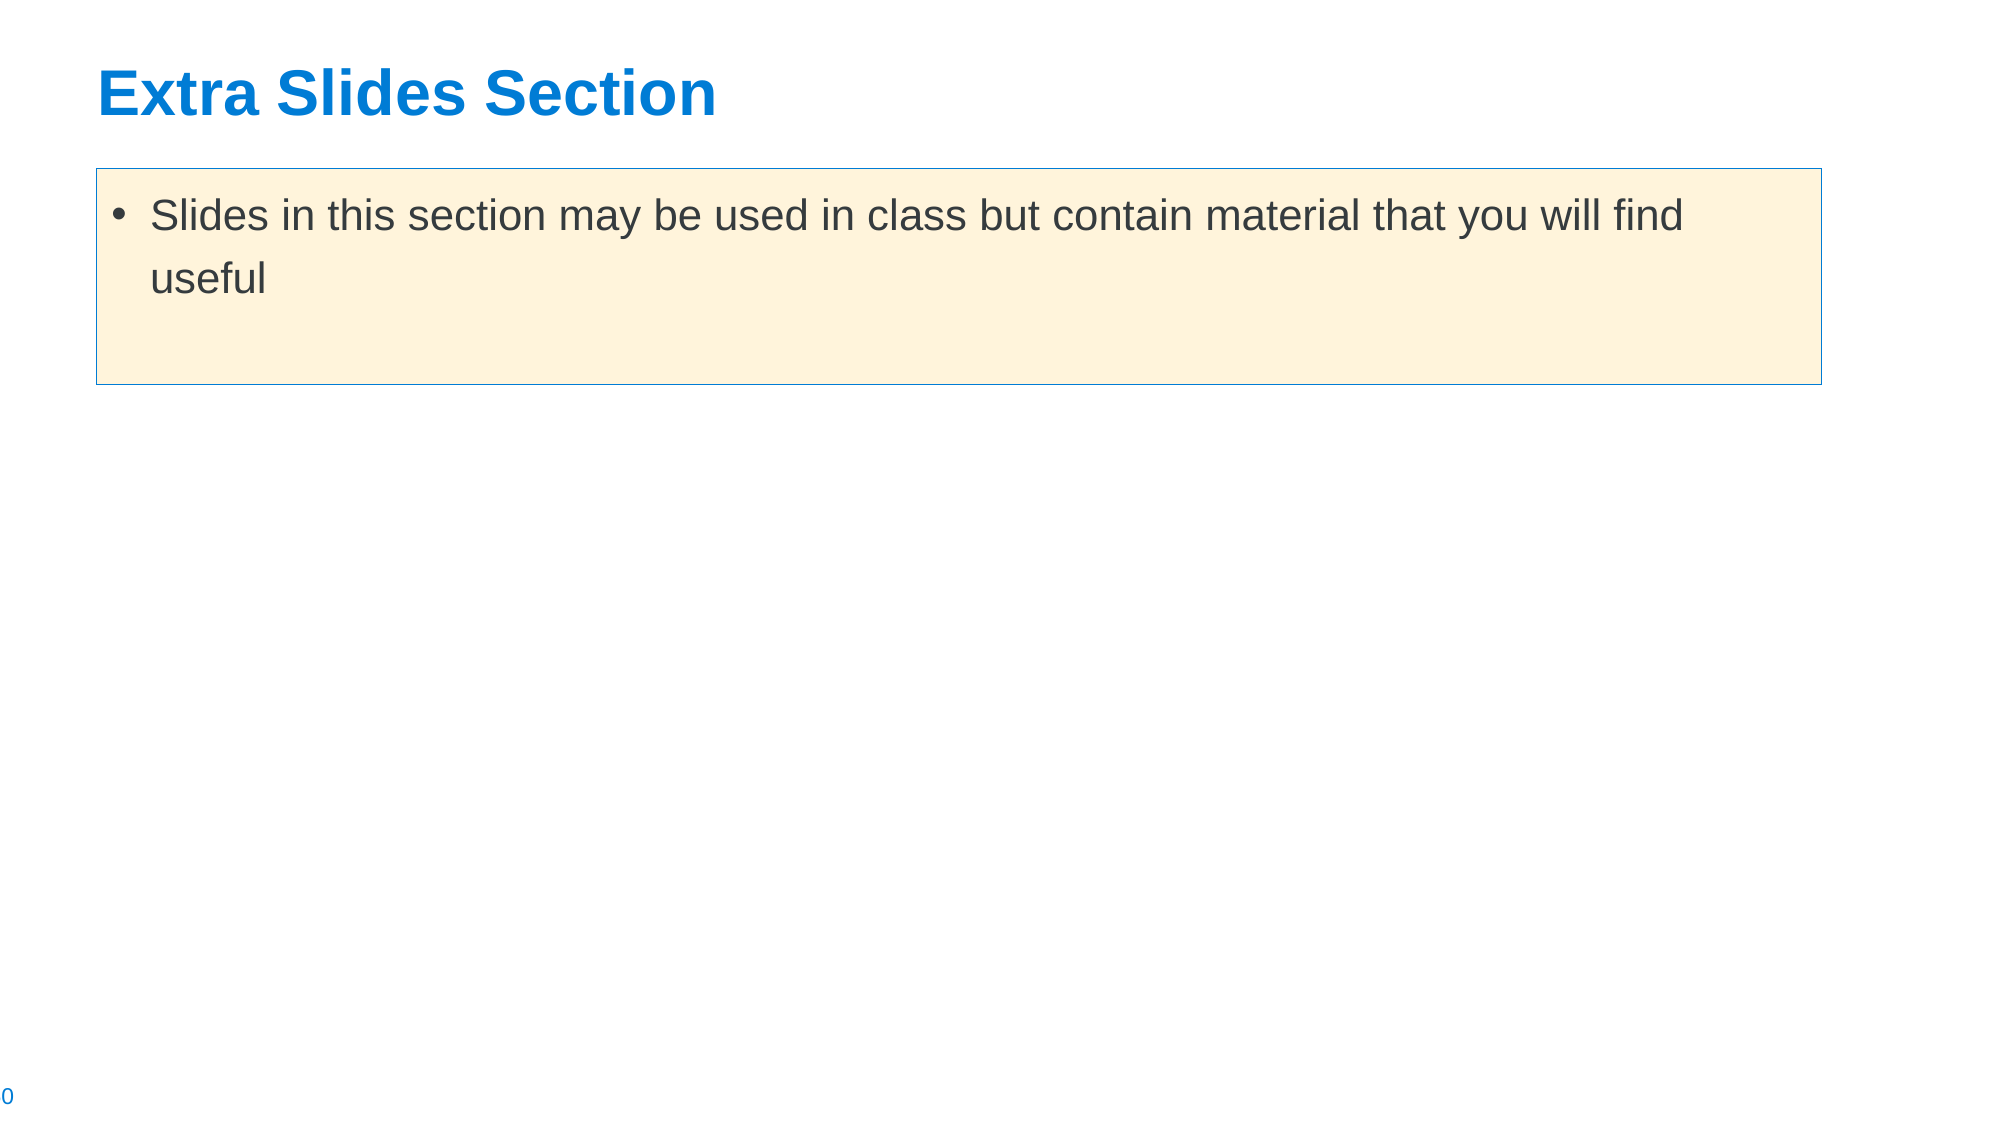

# Extra Slides Section
Slides in this section may be used in class but contain material that you will find useful